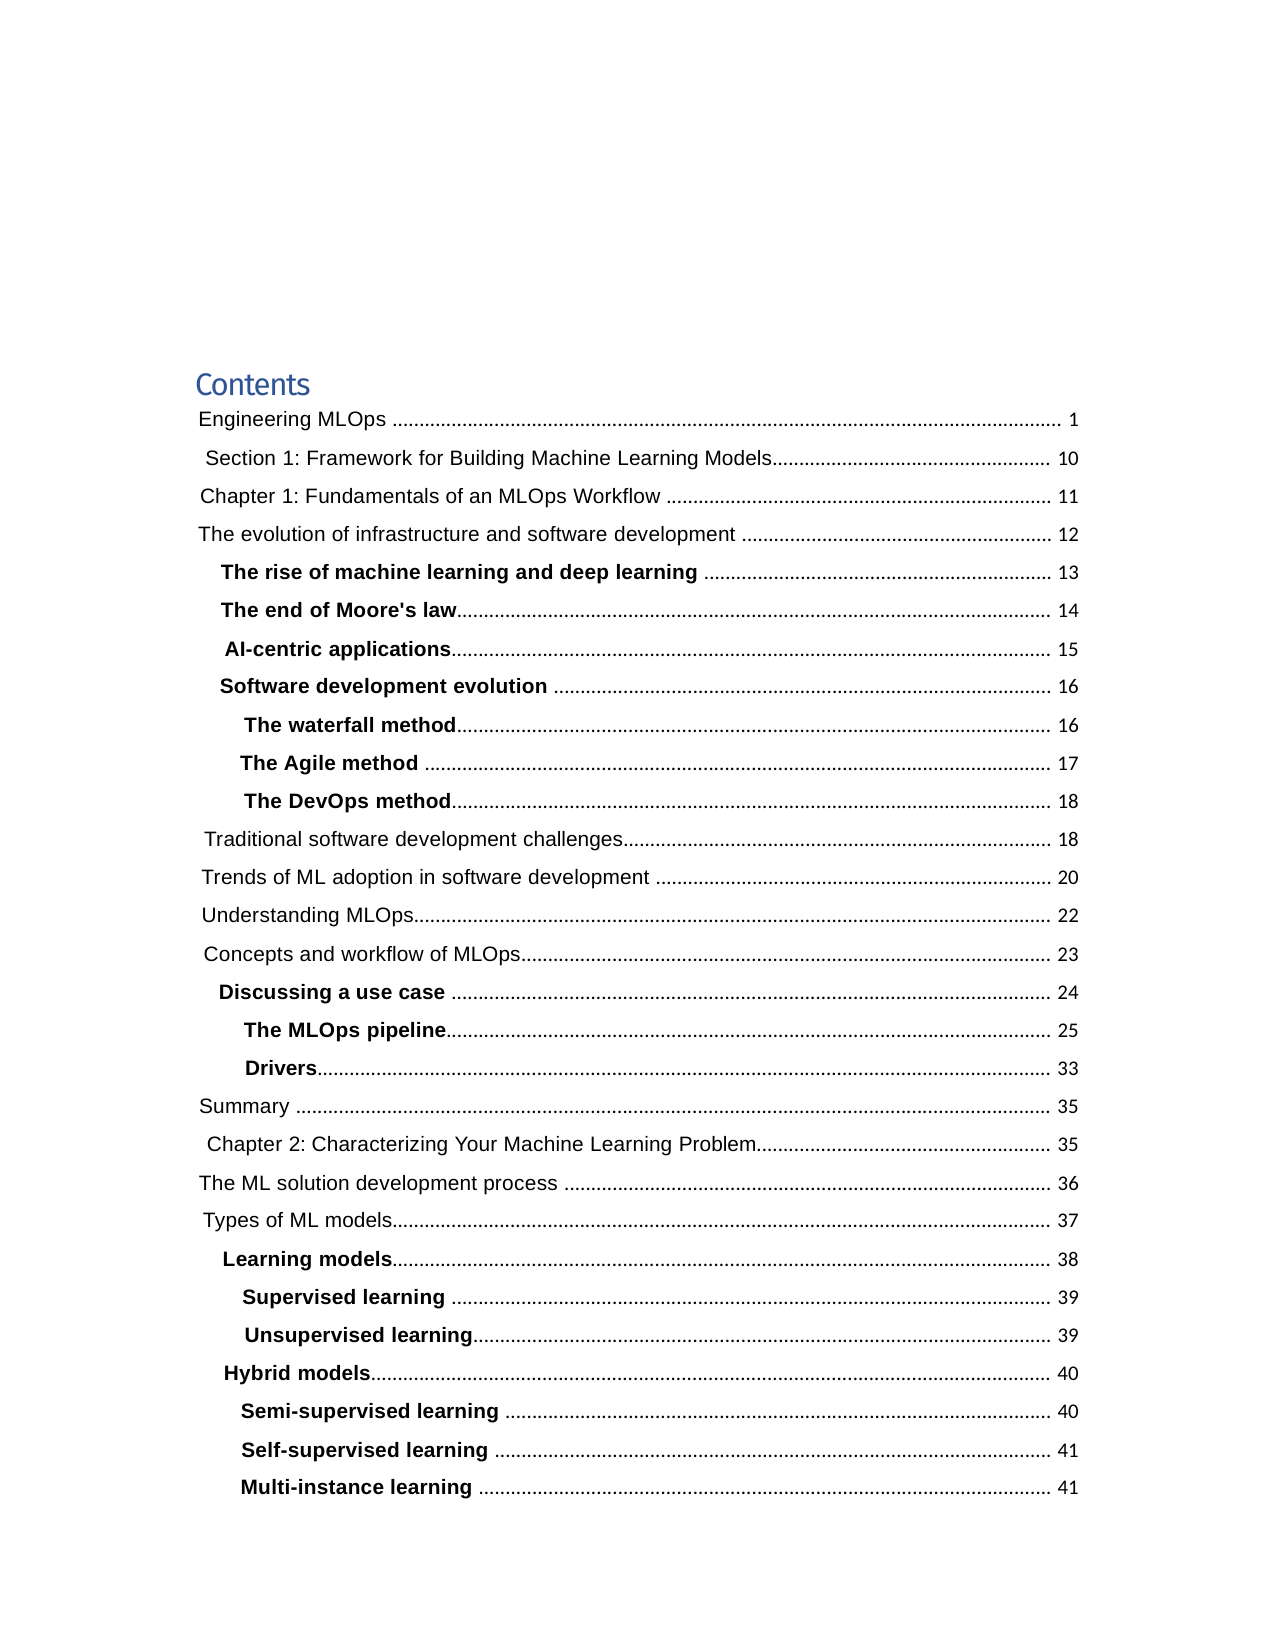

Contents
Engineering MLOps ............................................................................................................................. 1
Section 1: Framework for Building Machine Learning Models.................................................... 10
Chapter 1: Fundamentals of an MLOps Workflow ........................................................................ 11
The evolution of infrastructure and software development .......................................................... 12
The rise of machine learning and deep learning ................................................................. 13
The end of Moore's law............................................................................................................... 14
AI-centric applications................................................................................................................ 15
Software development evolution ............................................................................................. 16
The waterfall method............................................................................................................... 16
The Agile method ..................................................................................................................... 17
The DevOps method................................................................................................................ 18
Traditional software development challenges................................................................................ 18
Trends of ML adoption in software development .......................................................................... 20
Understanding MLOps....................................................................................................................... 22
Concepts and workflow of MLOps................................................................................................... 23
Discussing a use case ................................................................................................................ 24
The MLOps pipeline................................................................................................................. 25
Drivers......................................................................................................................................... 33
Summary ............................................................................................................................................. 35
Chapter 2: Characterizing Your Machine Learning Problem....................................................... 35
The ML solution development process ........................................................................................... 36
Types of ML models........................................................................................................................... 37
Learning models........................................................................................................................... 38
Supervised learning ................................................................................................................ 39
Unsupervised learning............................................................................................................ 39
Hybrid models............................................................................................................................... 40
Semi-supervised learning ...................................................................................................... 40
Self-supervised learning ........................................................................................................ 41
Multi-instance learning ........................................................................................................... 41